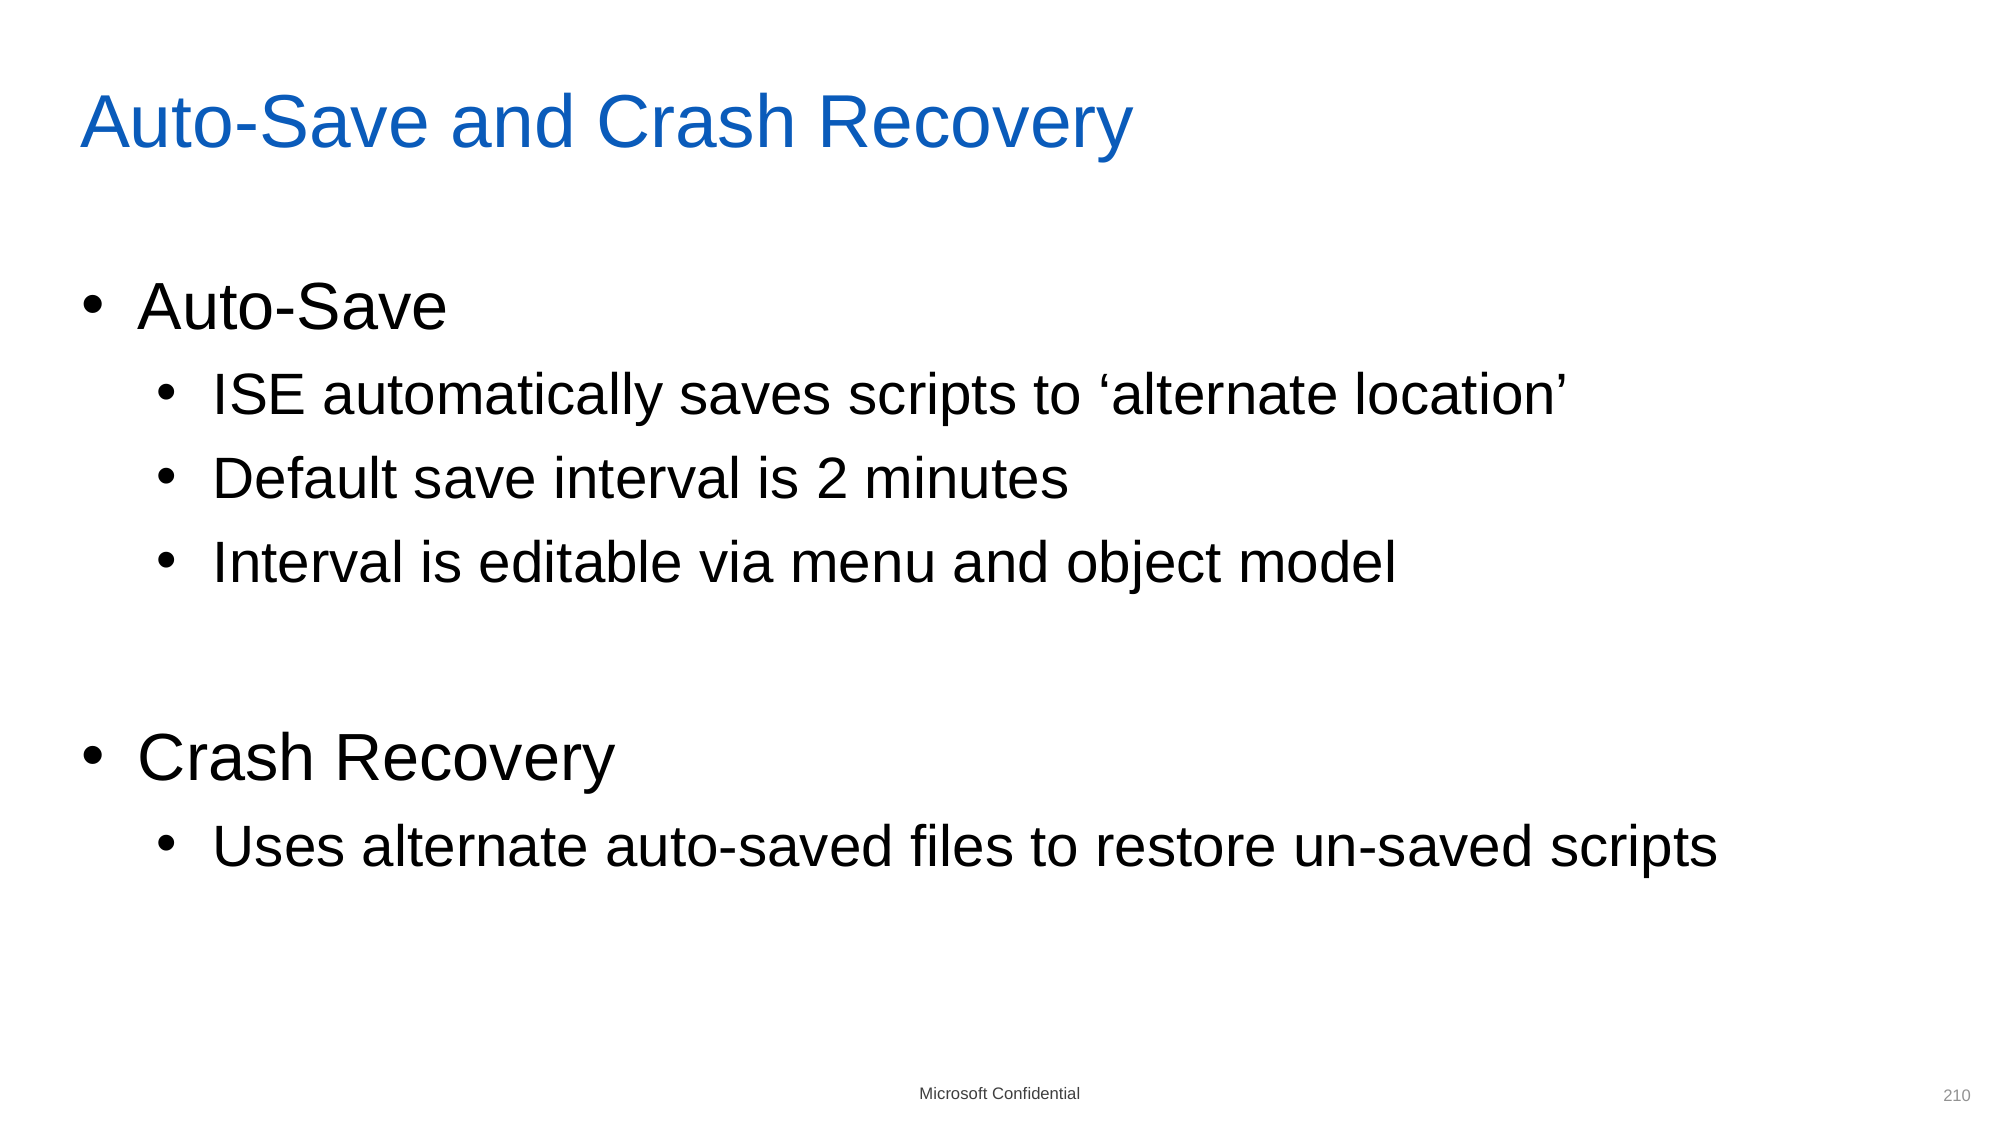

# Auto-Save and Crash Recovery
Auto-Save
ISE automatically saves scripts to ‘alternate location’
Default save interval is 2 minutes
Interval is editable via menu and object model

Crash Recovery
Uses alternate auto-saved files to restore un-saved scripts
210